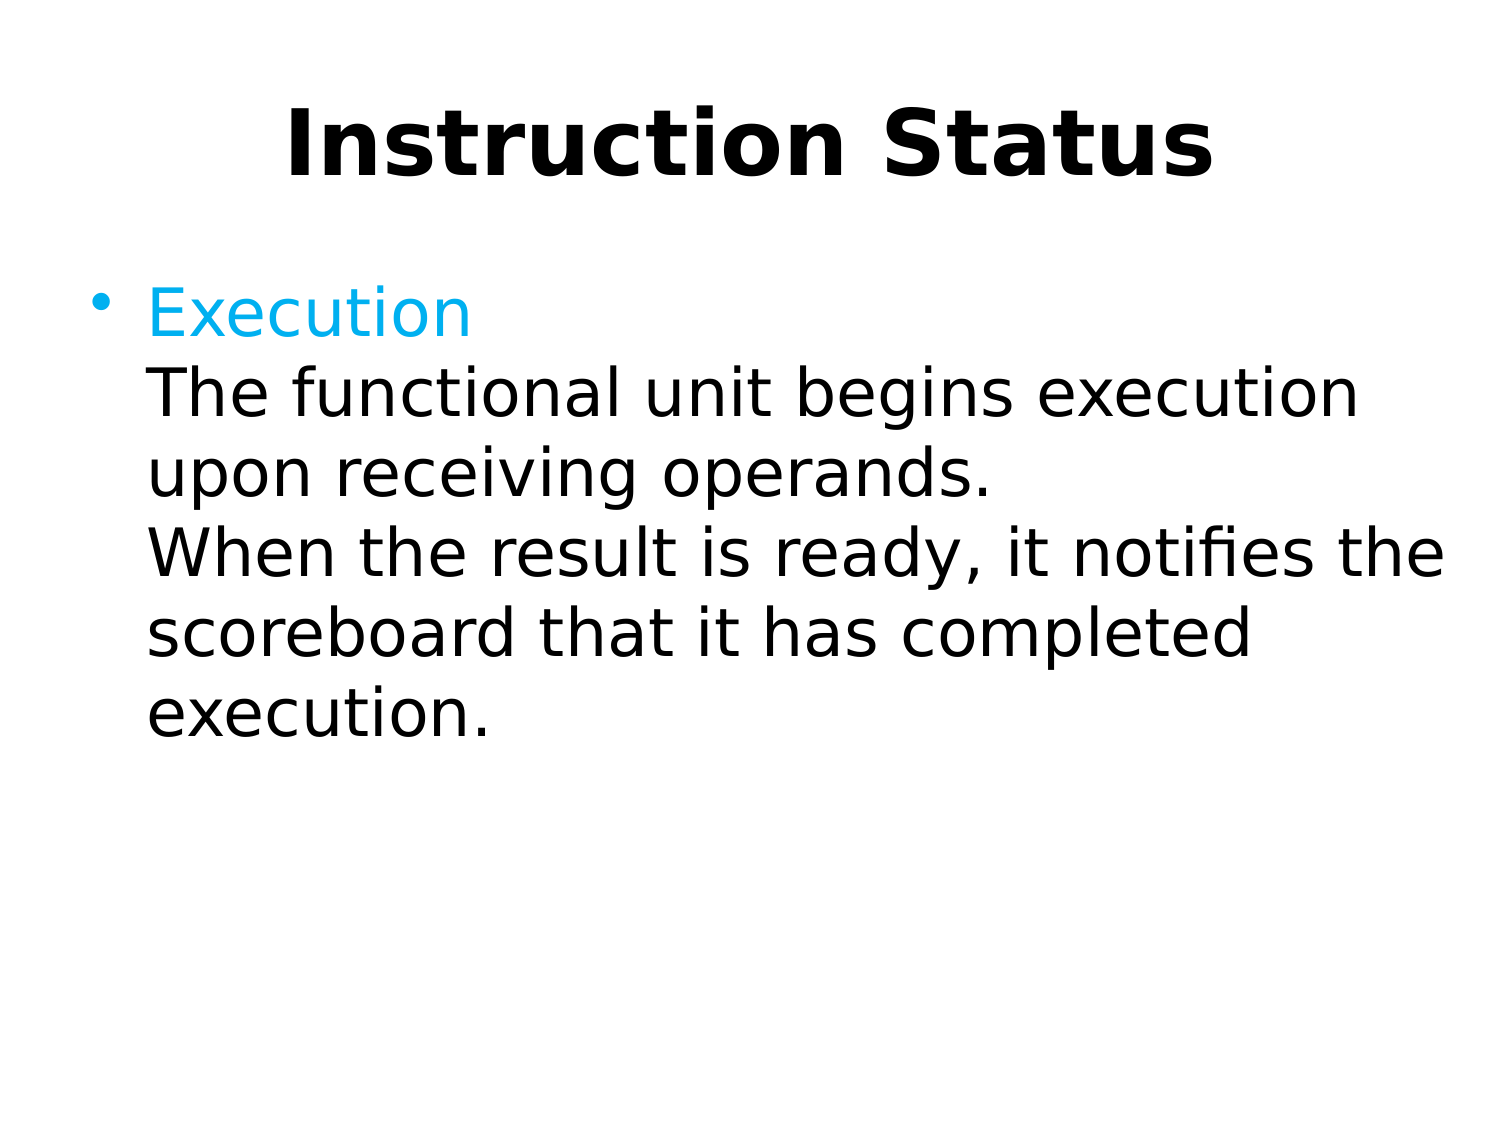

# Instruction Status
Execution                                                The functional unit begins execution upon receiving operands.                      When the result is ready, it notifies the scoreboard that it has completed execution.